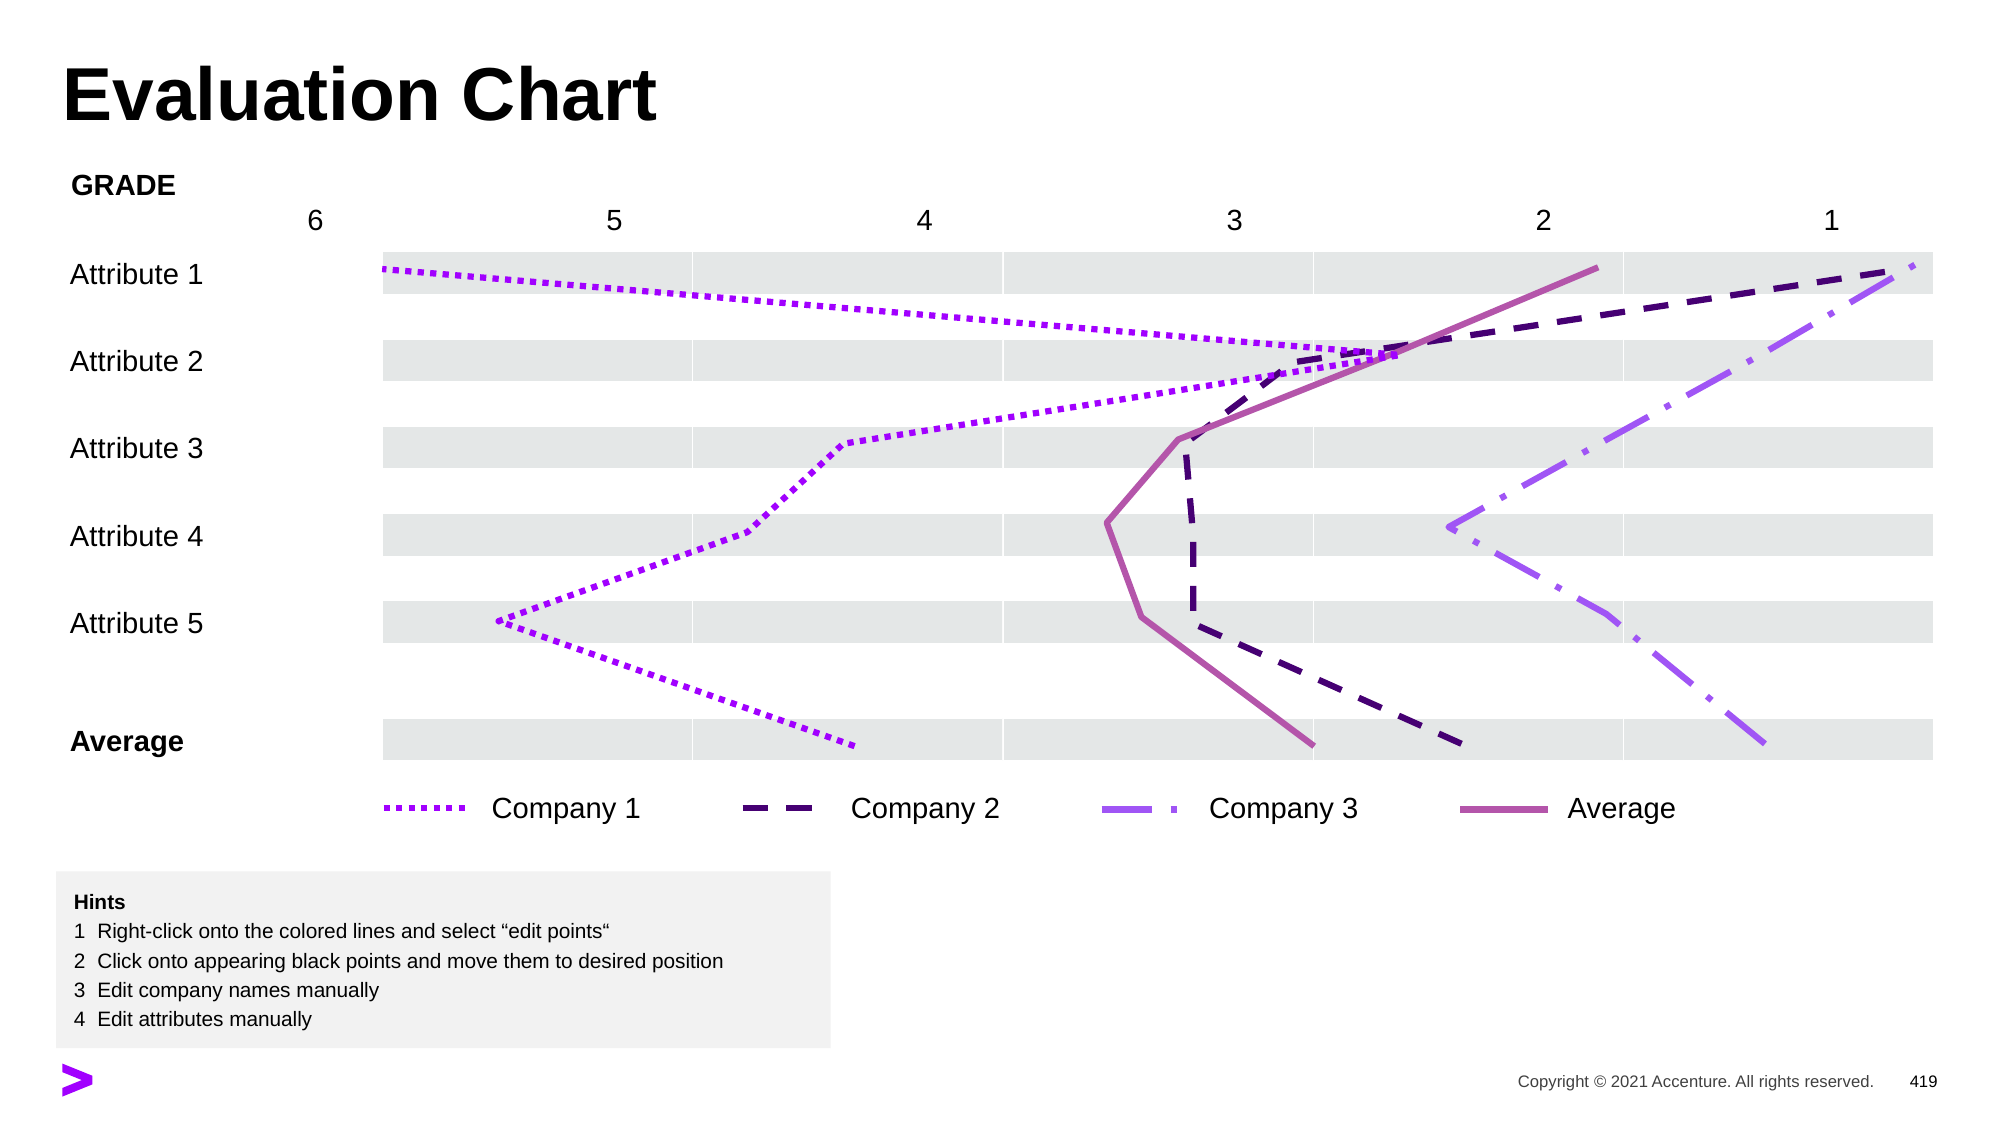

# Evaluation Chart
Grade
3
6
5
4
2
1
Attribute 1

Attribute 2

Attribute 3

Attribute 4

Attribute 5

Average

Company 3

Company 1

Company 2

Average

Hints
1	Right-click onto the colored lines and select “edit points“
2	Click onto appearing black points and move them to desired position
3	Edit company names manually
4	Edit attributes manually
Copyright © 2021 Accenture. All rights reserved.
419